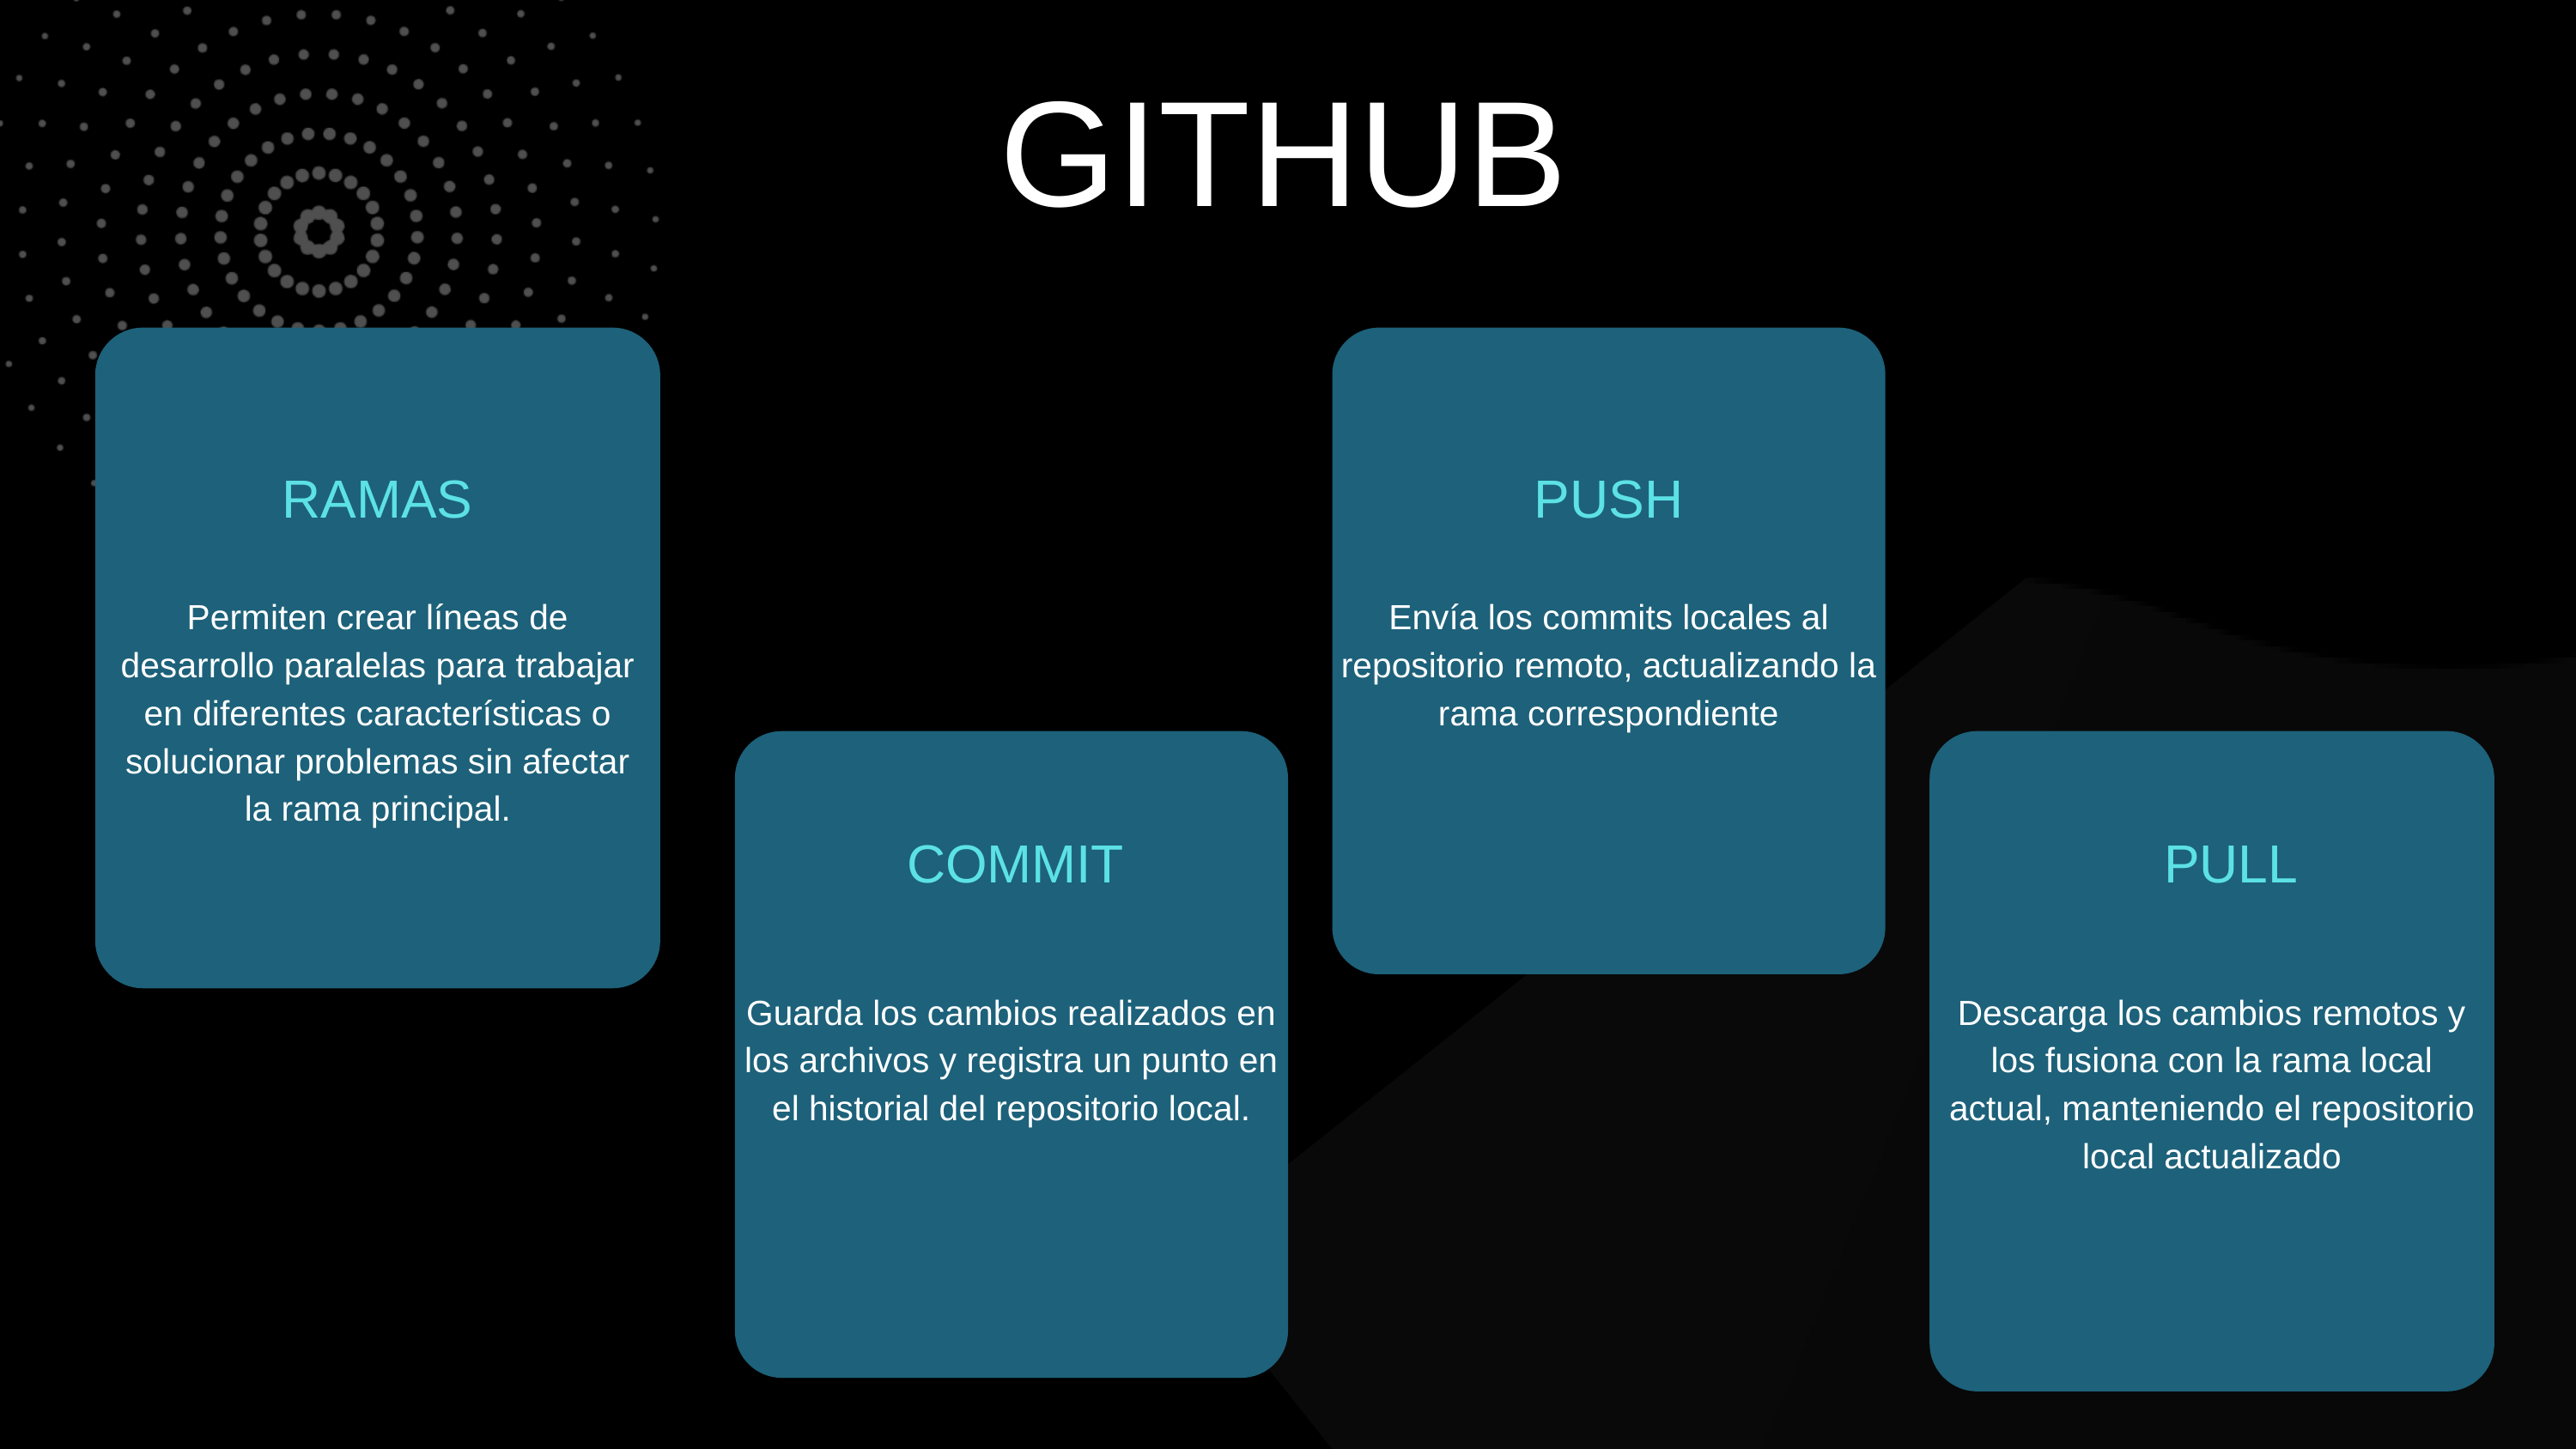

GITHUB

RAMAS
PUSH

Permiten crear líneas de desarrollo paralelas para trabajar en diferentes características o solucionar problemas sin afectar la rama principal.
Envía los commits locales al repositorio remoto, actualizando la rama correspondiente

COMMIT
PULL
Guarda los cambios realizados en los archivos y registra un punto en el historial del repositorio local.
Descarga los cambios remotos y los fusiona con la rama local actual, manteniendo el repositorio local actualizado